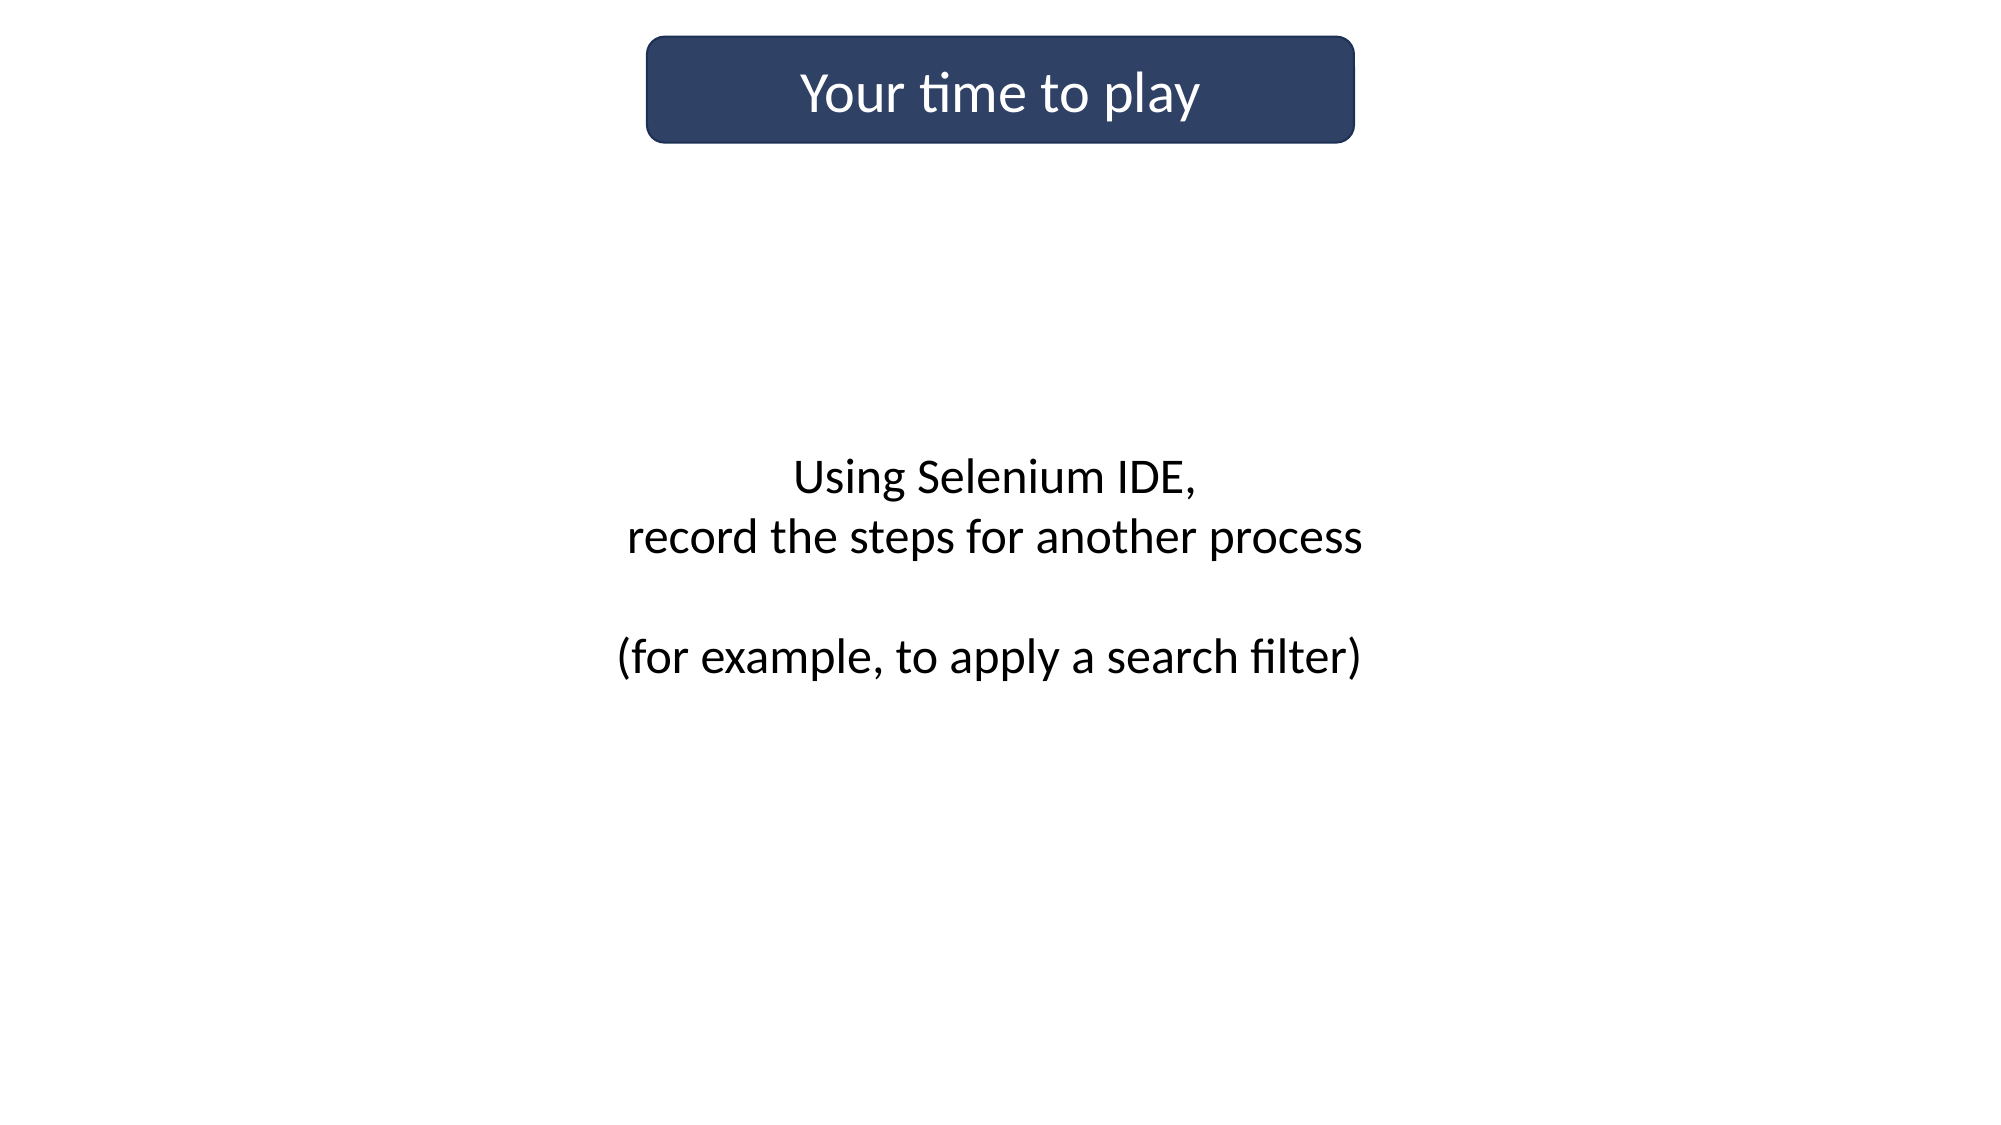

Your time to play
Using Selenium IDE,
record the steps for another process

(for example, to apply a search filter)